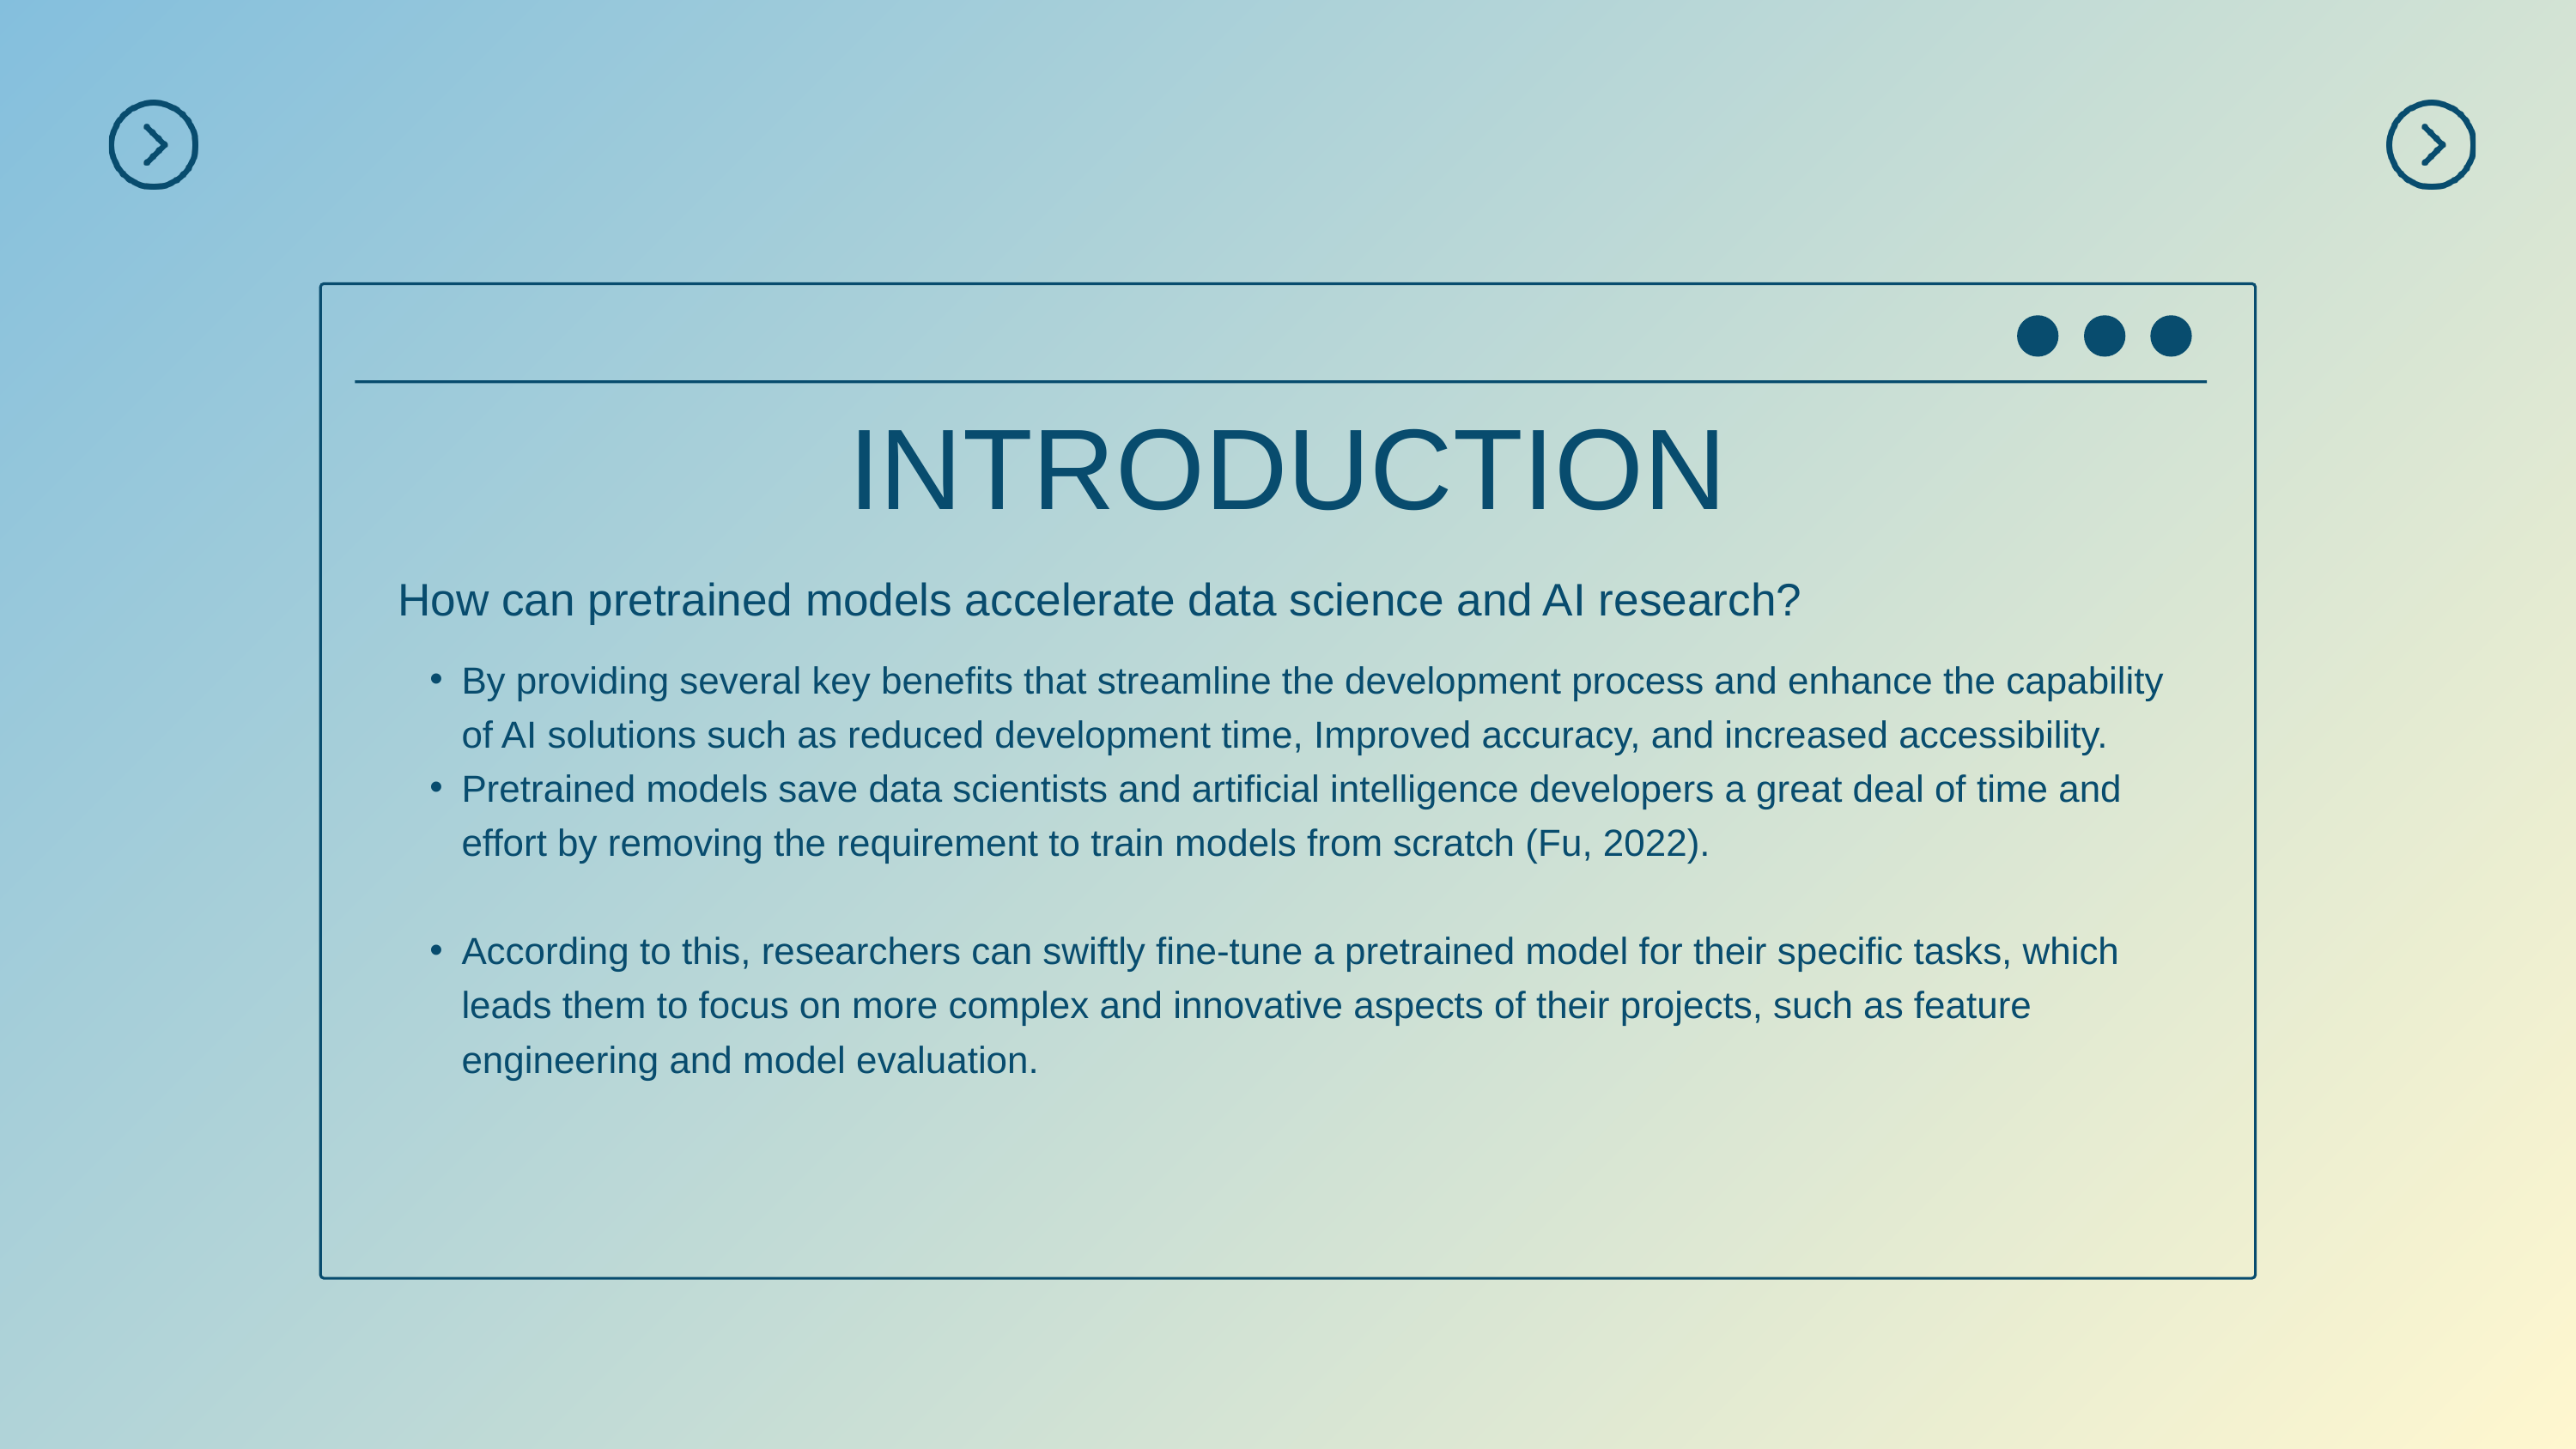

INTRODUCTION
How can pretrained models accelerate data science and AI research?
By providing several key benefits that streamline the development process and enhance the capability of AI solutions such as reduced development time, Improved accuracy, and increased accessibility.
Pretrained models save data scientists and artificial intelligence developers a great deal of time and effort by removing the requirement to train models from scratch (Fu, 2022).

According to this, researchers can swiftly fine-tune a pretrained model for their specific tasks, which leads them to focus on more complex and innovative aspects of their projects, such as feature engineering and model evaluation.